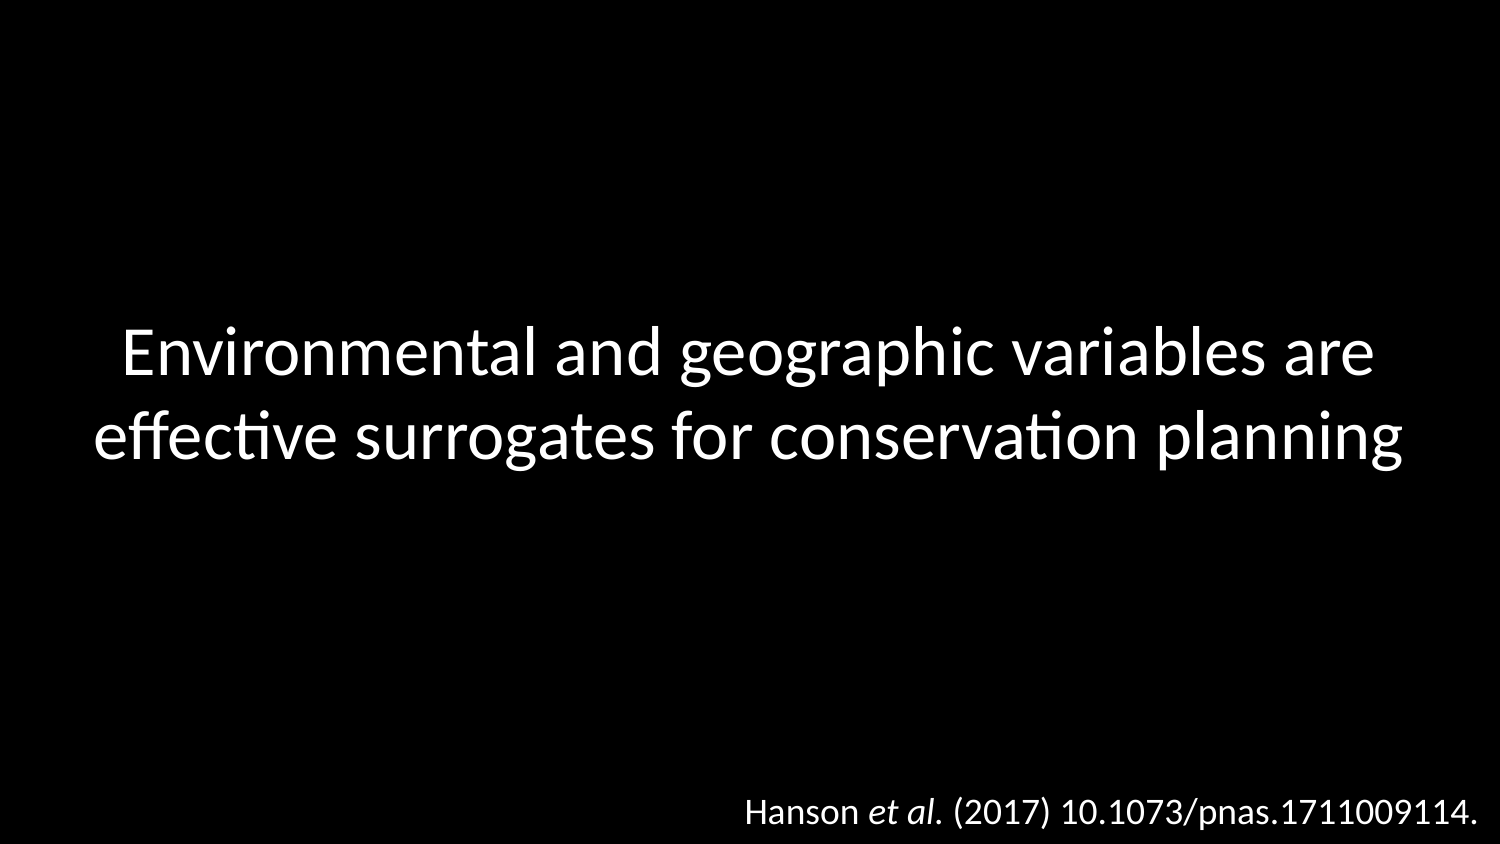

# Environmental and geographic variables are effective surrogates for conservation planning
Hanson et al. (2017) 10.1073/pnas.1711009114.